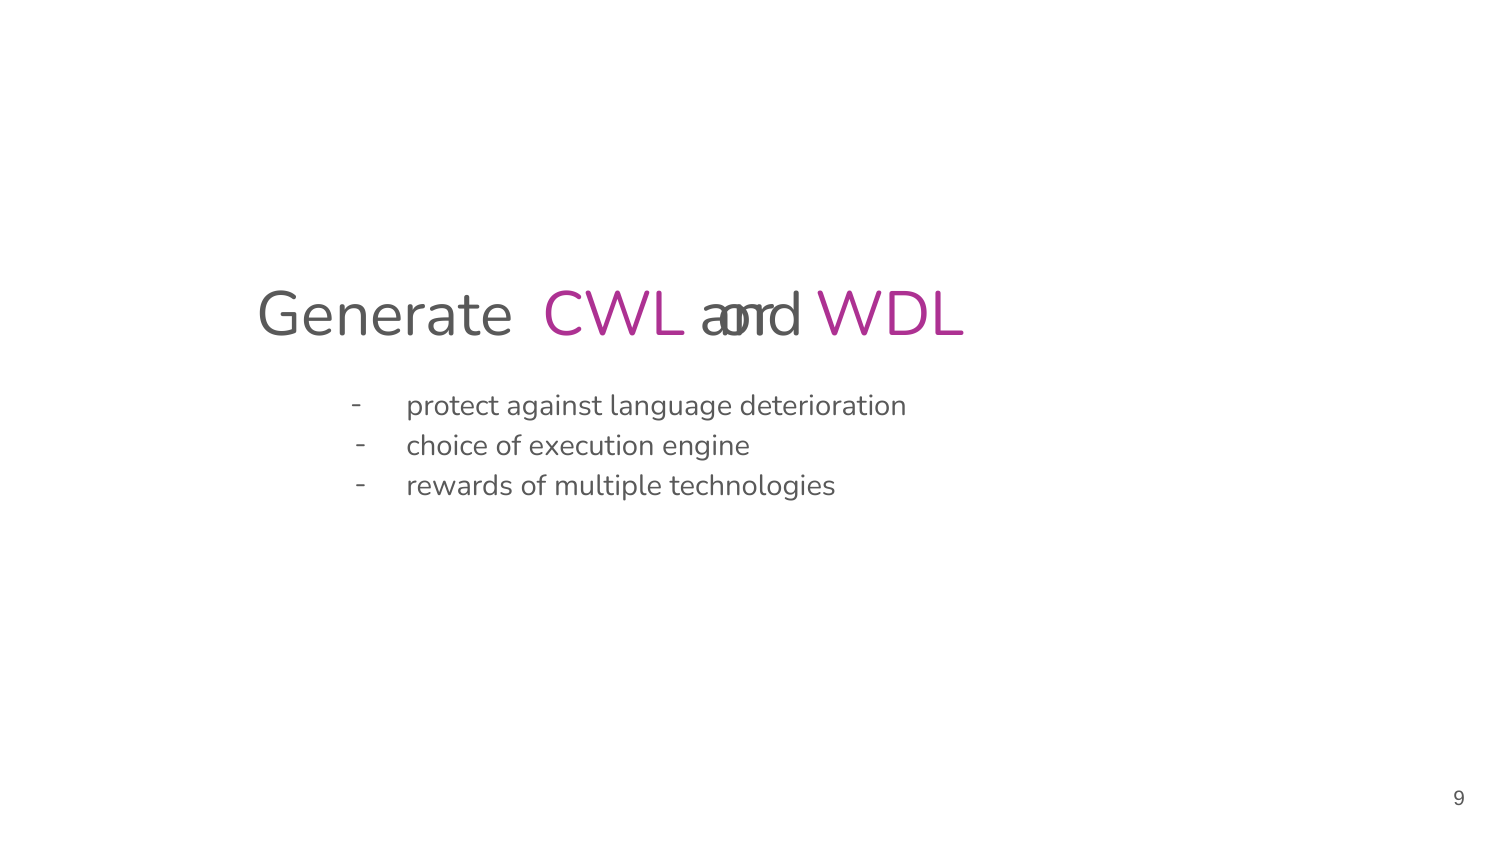

Generate
protect against language deterioration
choice of execution engine
rewards of multiple technologies
CWL        WDL
and
or
9